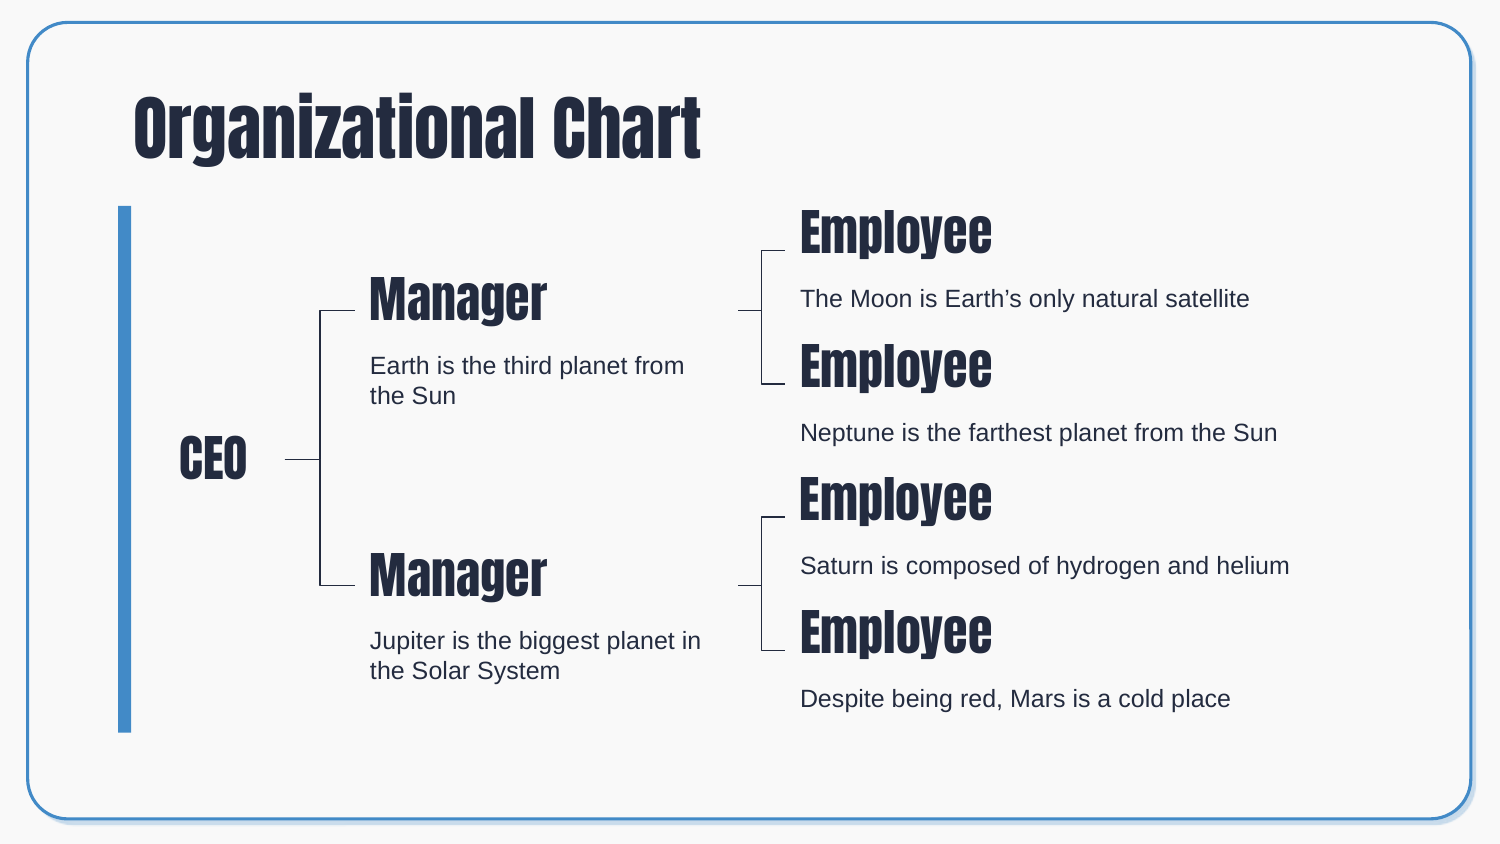

# Organizational Chart

Employee
The Moon is Earth’s only natural satellite
Manager
Earth is the third planet from the Sun
Employee
Neptune is the farthest planet from the Sun
CEO
Employee
Saturn is composed of hydrogen and helium
Manager
Jupiter is the biggest planet in the Solar System
Employee
Despite being red, Mars is a cold place